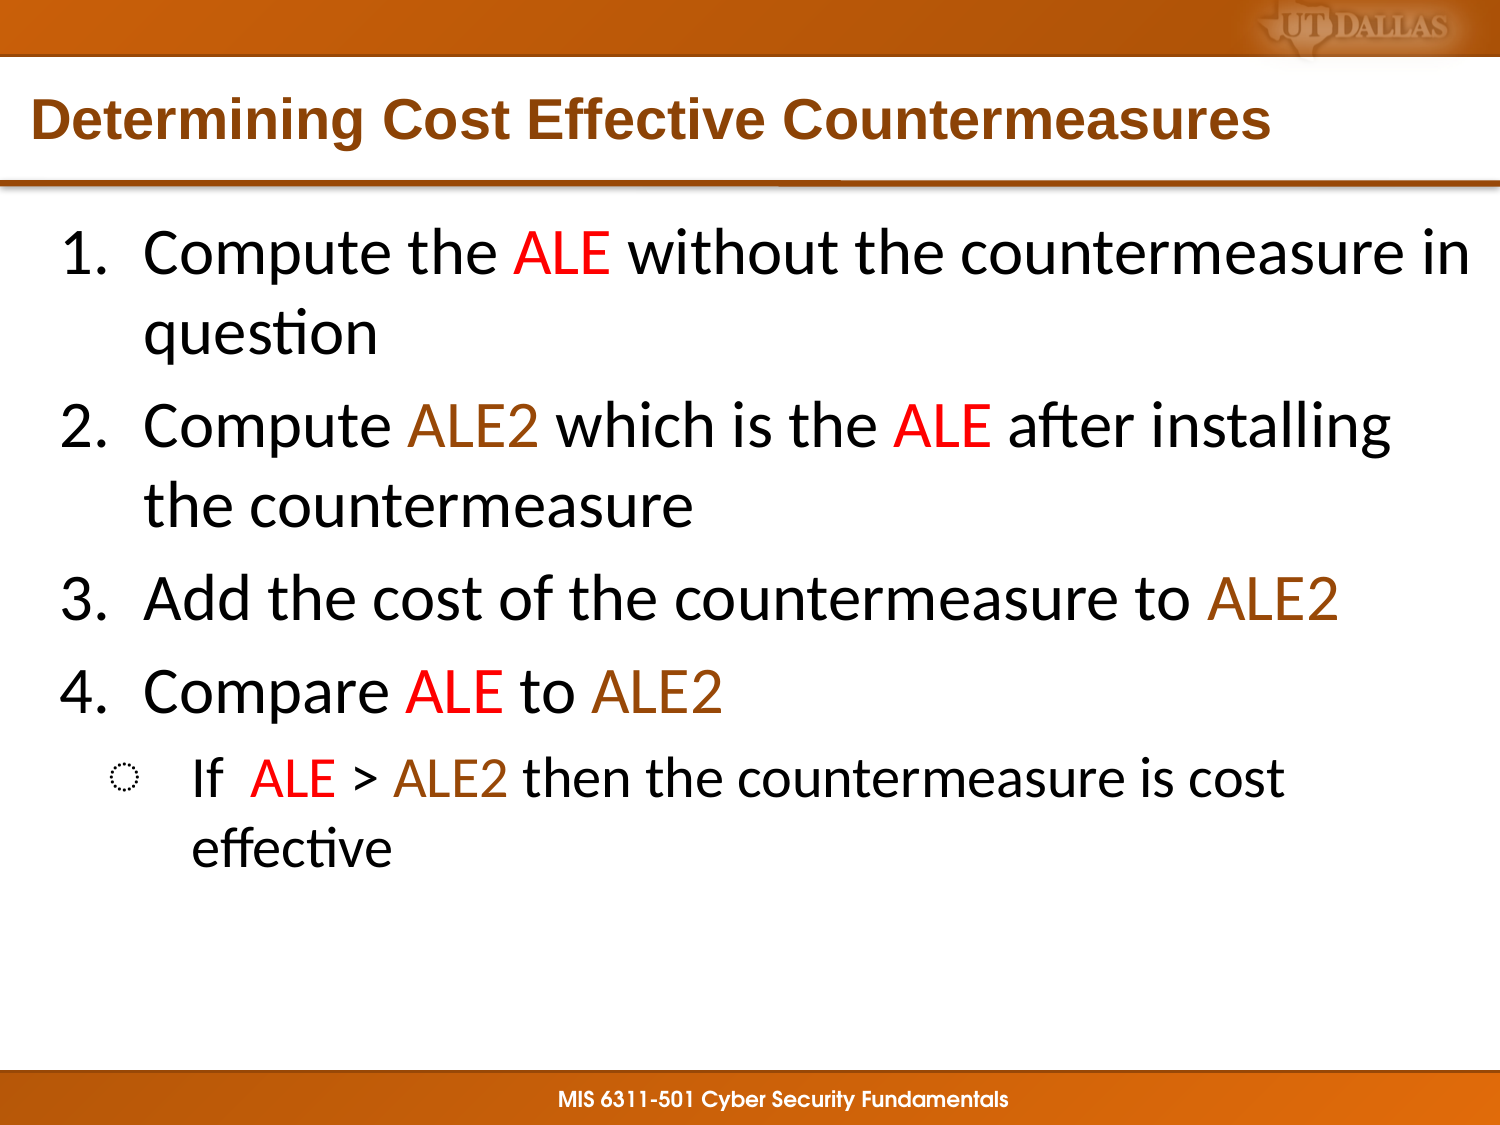

# Determining Cost Effective Countermeasures
Compute the ALE without the countermeasure in question
Compute ALE2 which is the ALE after installing the countermeasure
Add the cost of the countermeasure to ALE2
Compare ALE to ALE2
If  ALE > ALE2 then the countermeasure is cost effective